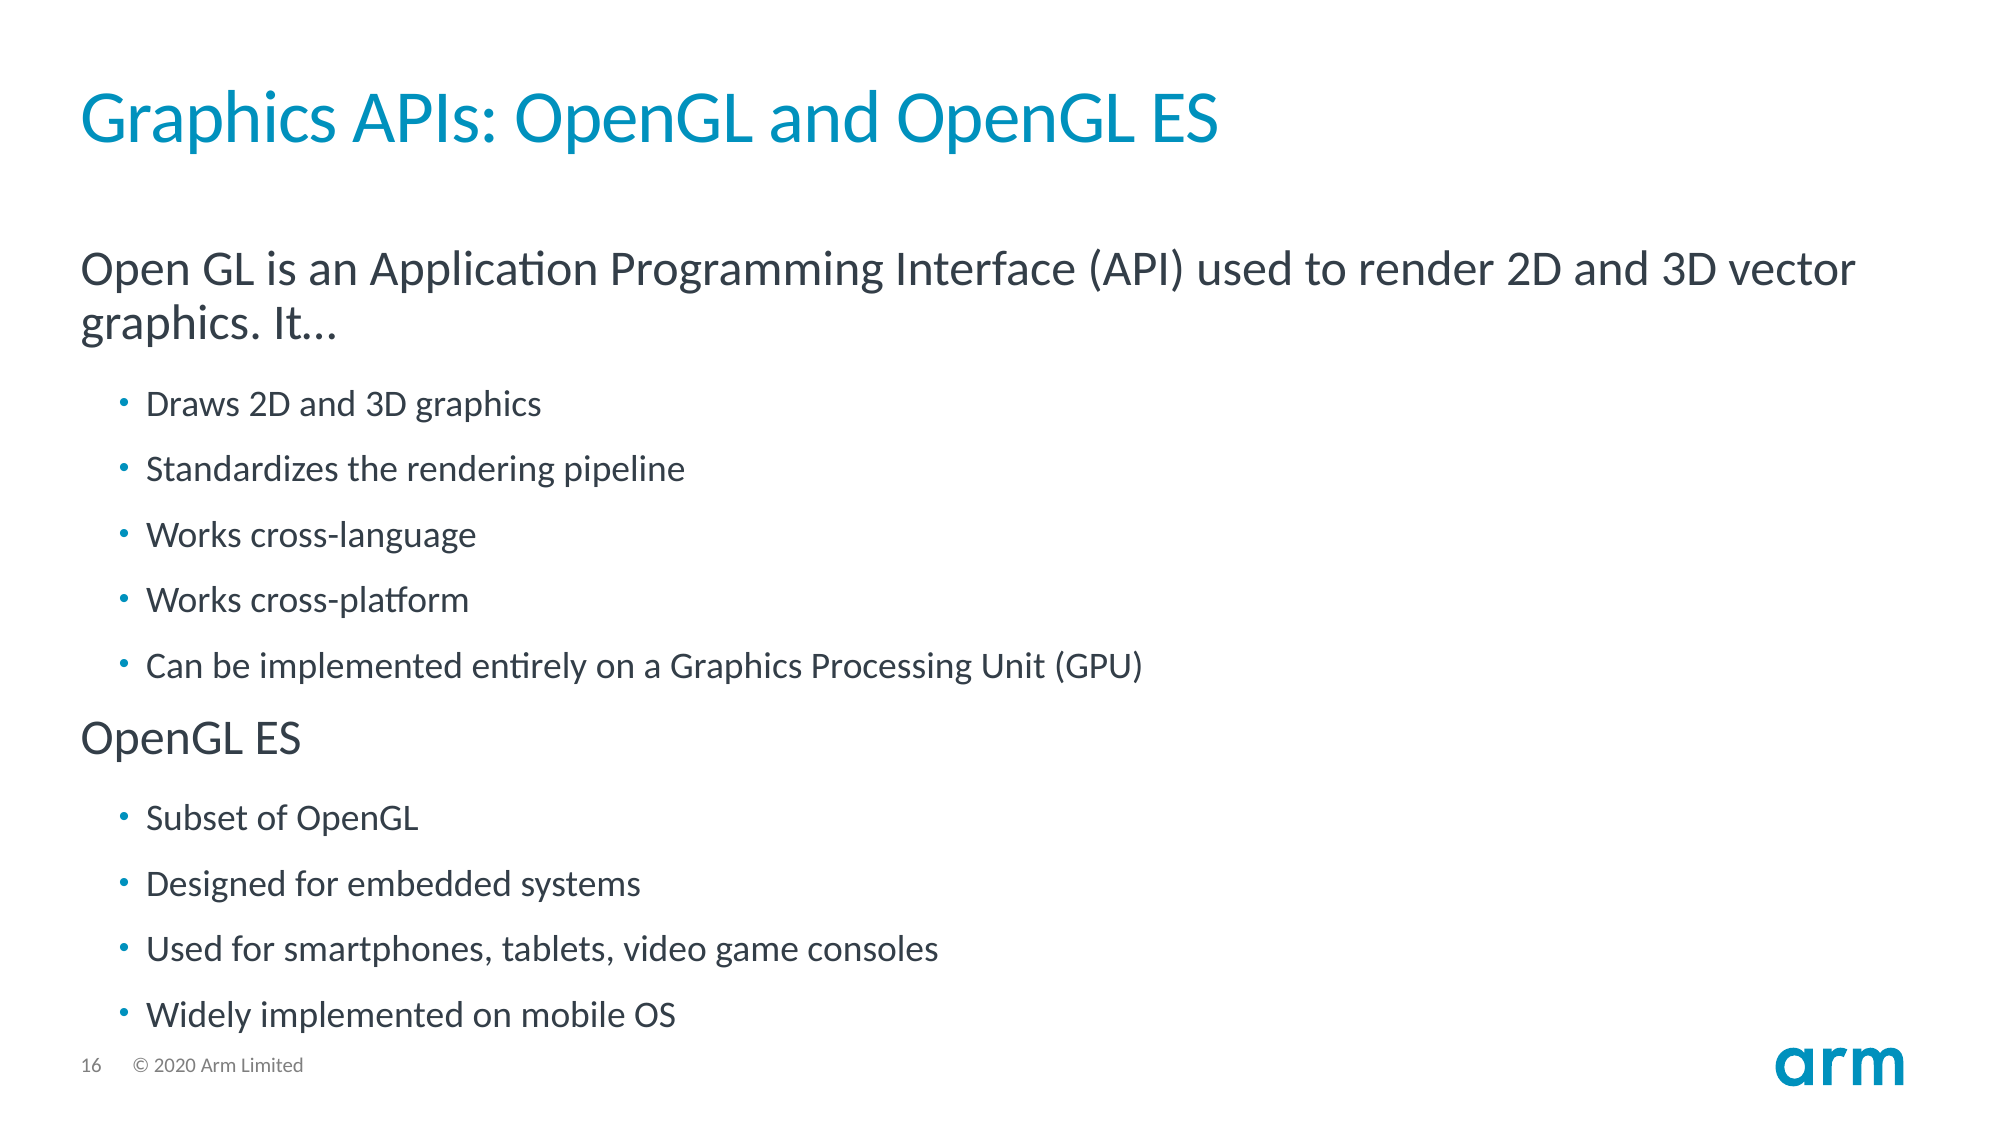

# Graphics APIs: OpenGL and OpenGL ES
Open GL is an Application Programming Interface (API) used to render 2D and 3D vector graphics. It…
Draws 2D and 3D graphics
Standardizes the rendering pipeline
Works cross-language
Works cross-platform
Can be implemented entirely on a Graphics Processing Unit (GPU)
OpenGL ES
Subset of OpenGL
Designed for embedded systems
Used for smartphones, tablets, video game consoles
Widely implemented on mobile OS